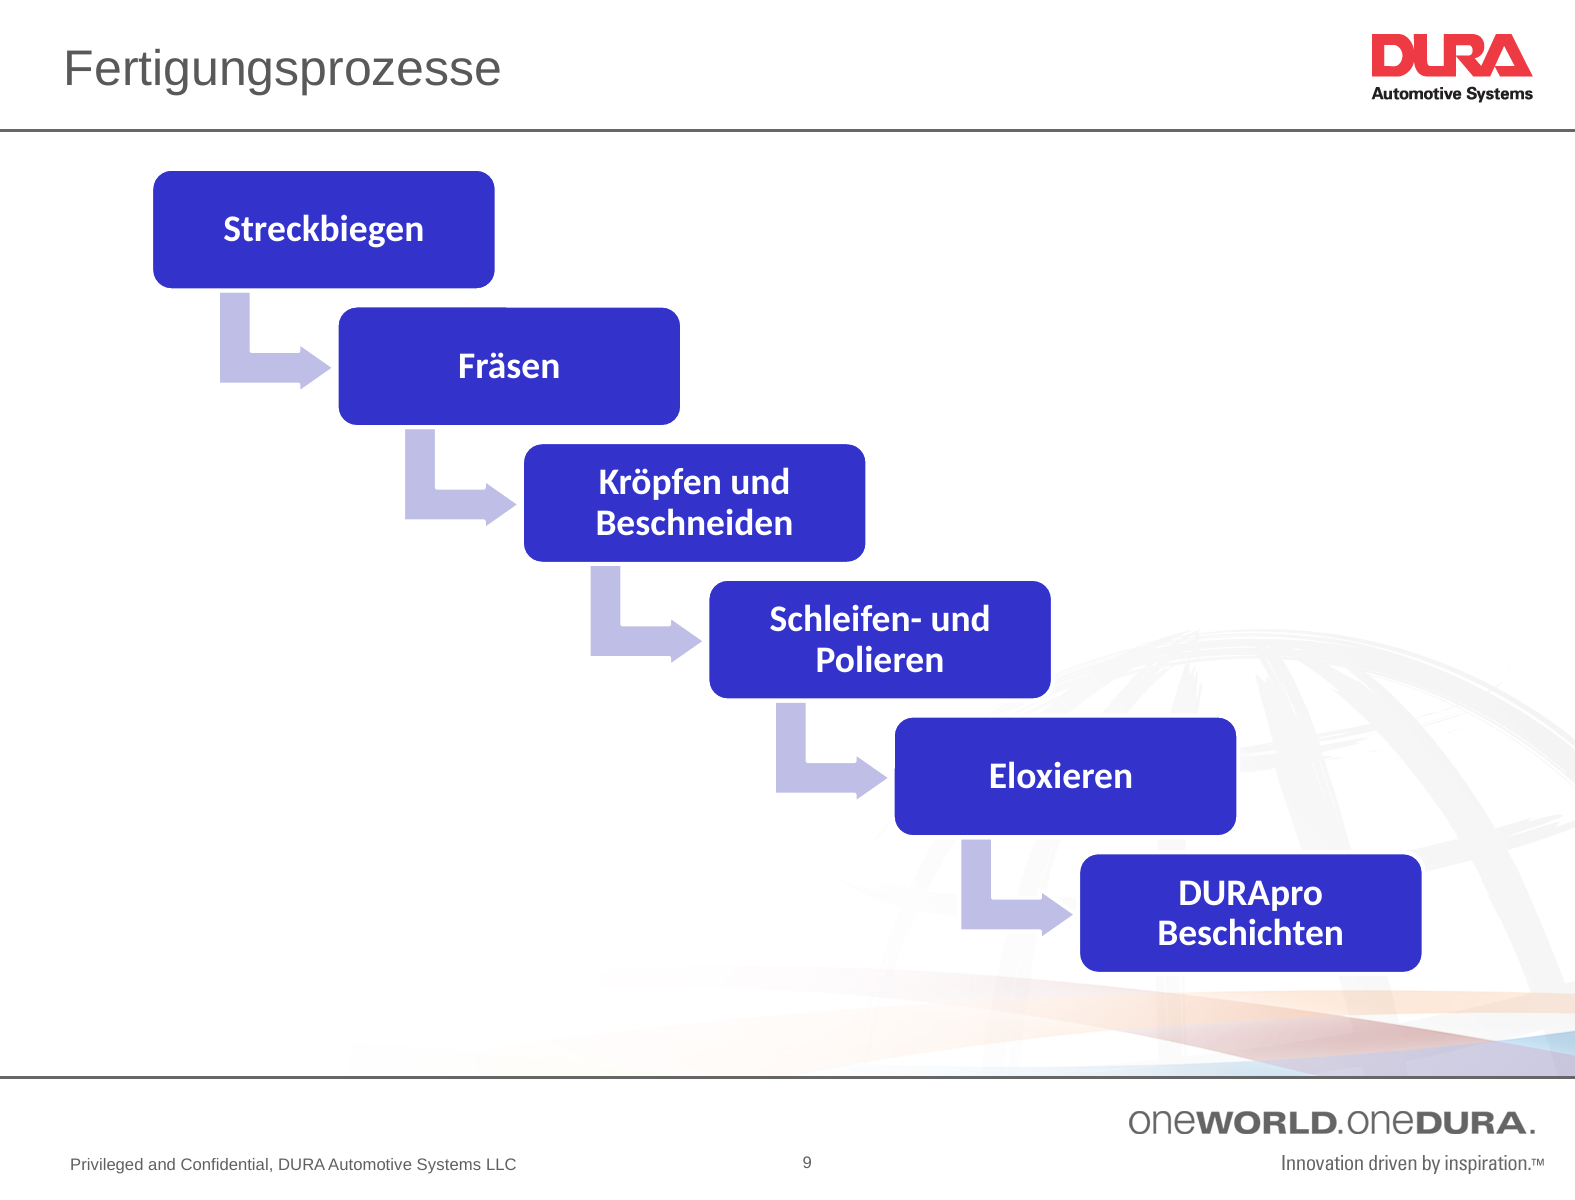

# Fertigungsprozesse
Streckbiegen
Fräsen
Kröpfen und Beschneiden
Schleifen- und Polieren
Eloxieren
DURApro Beschichten